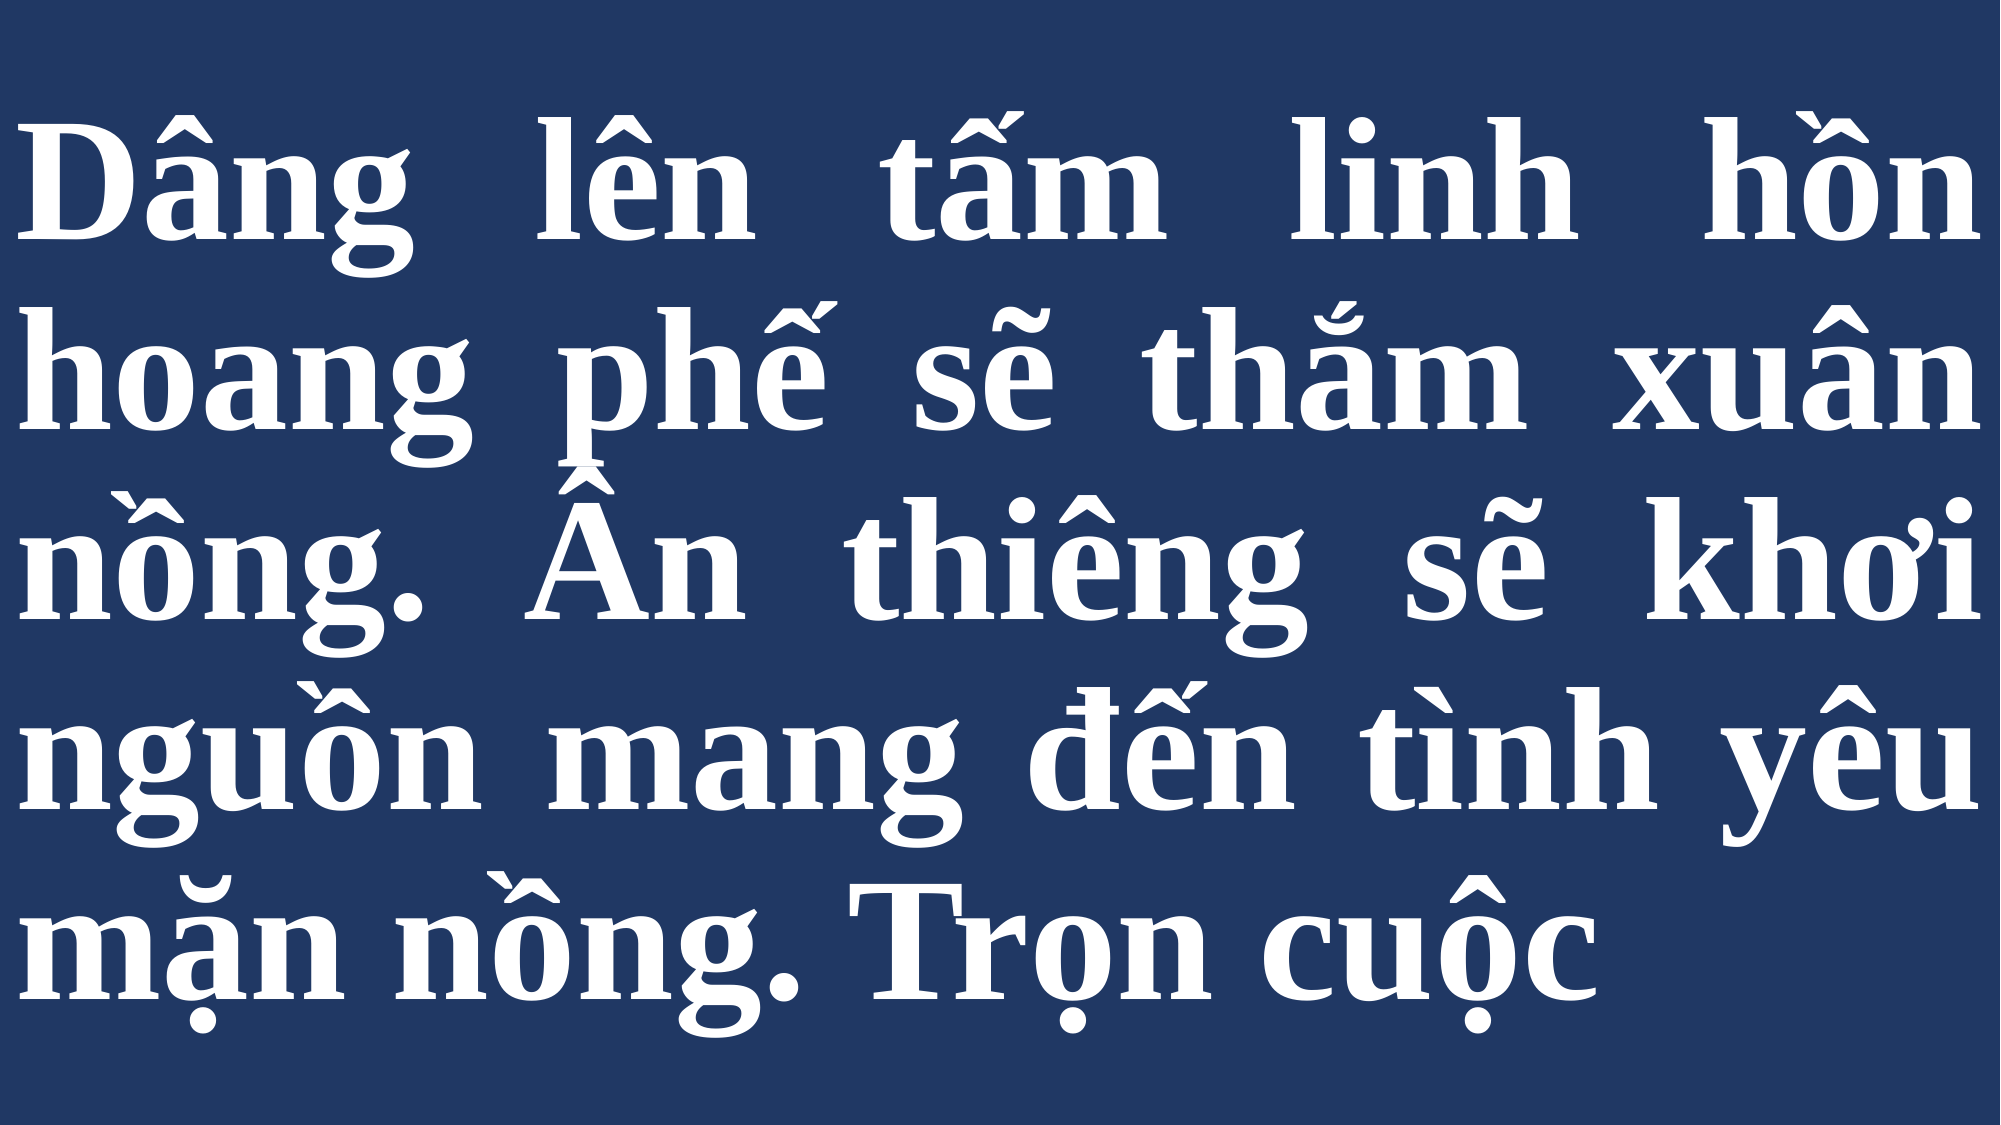

# Dâng lên tấm linh hồn hoang phế sẽ thắm xuân nồng. Ân thiêng sẽ khơi nguồn mang đến tình yêu mặn nồng. Trọn cuộc